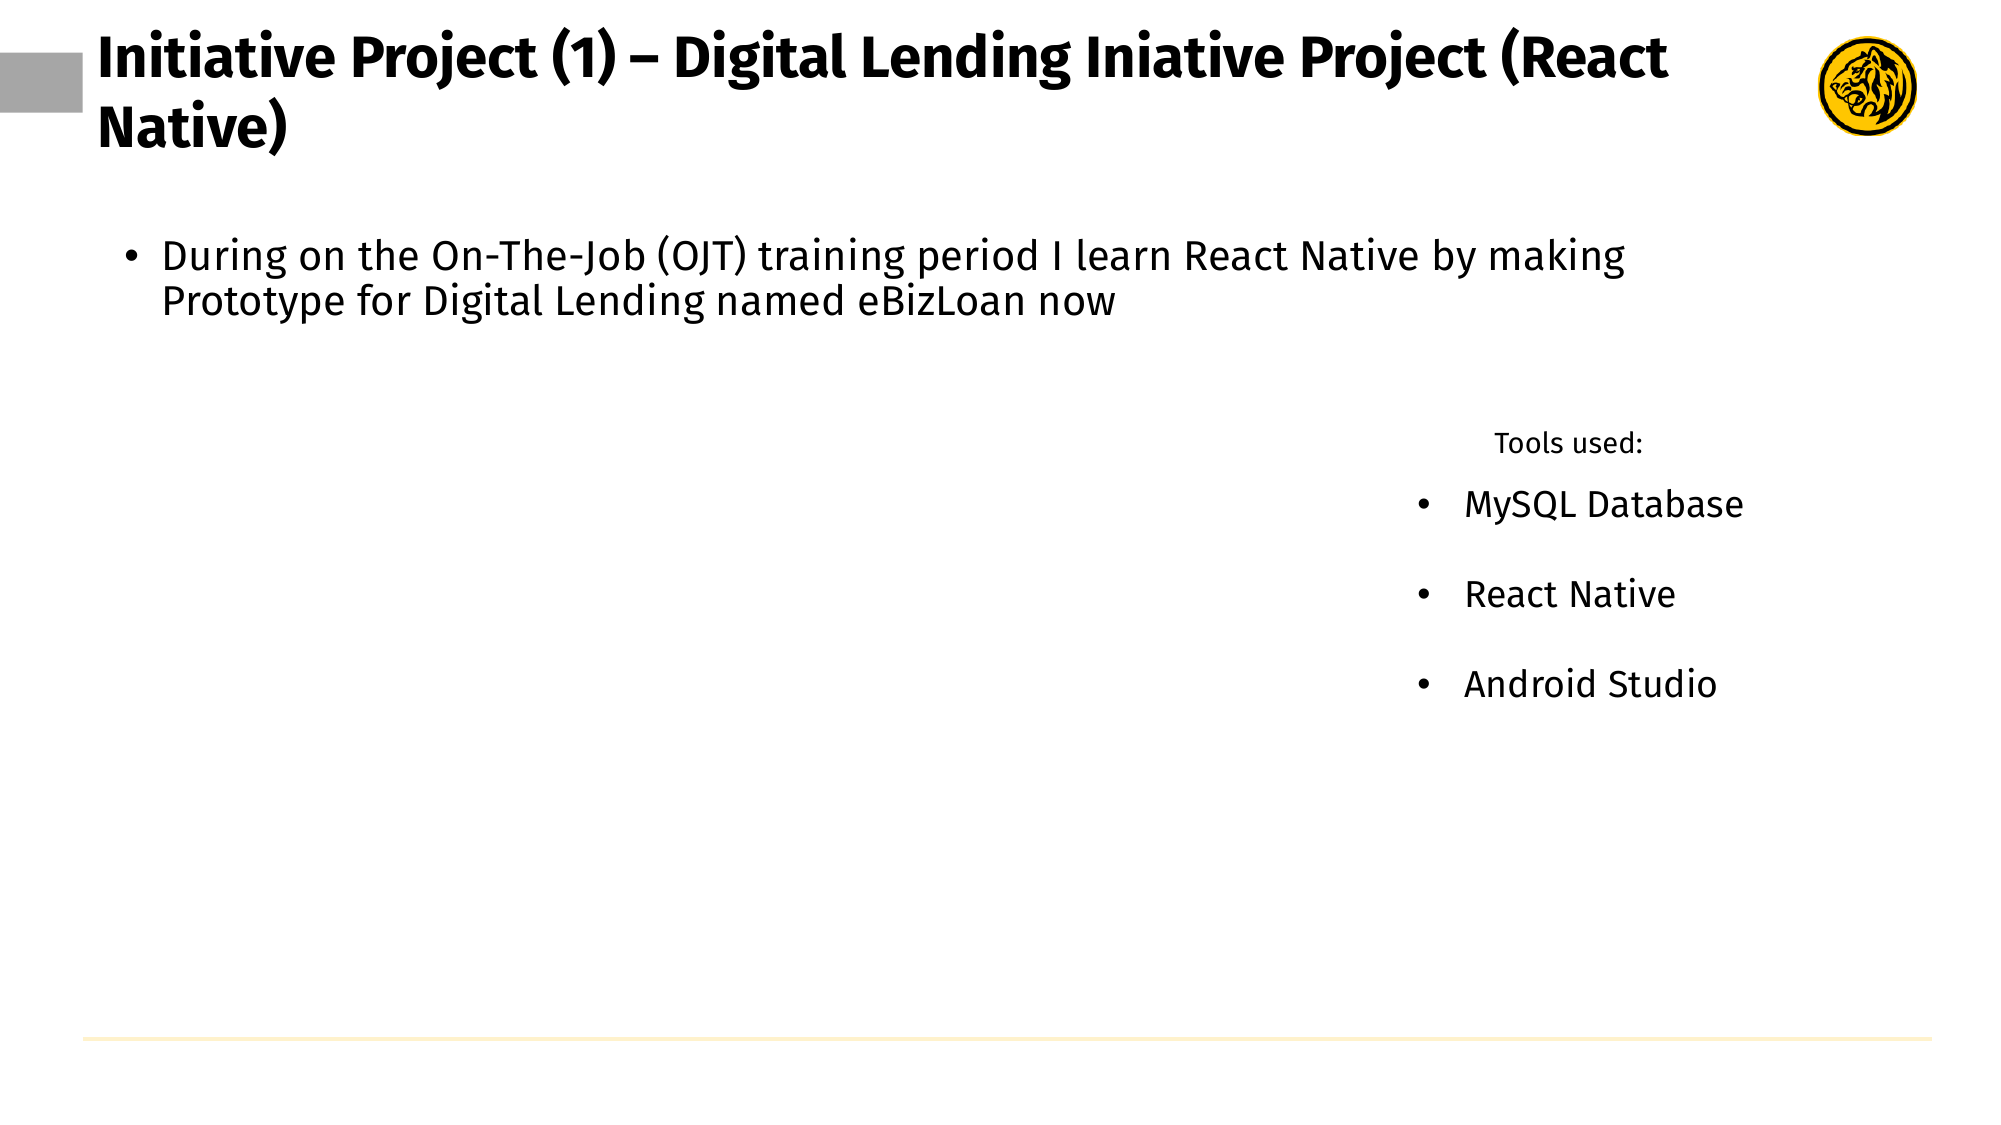

# Initiative Project (1) – Digital Lending Iniative Project (React Native)
During on the On-The-Job (OJT) training period I learn React Native by making Prototype for Digital Lending named eBizLoan now
Tools used:
MySQL Database

React Native

Android Studio